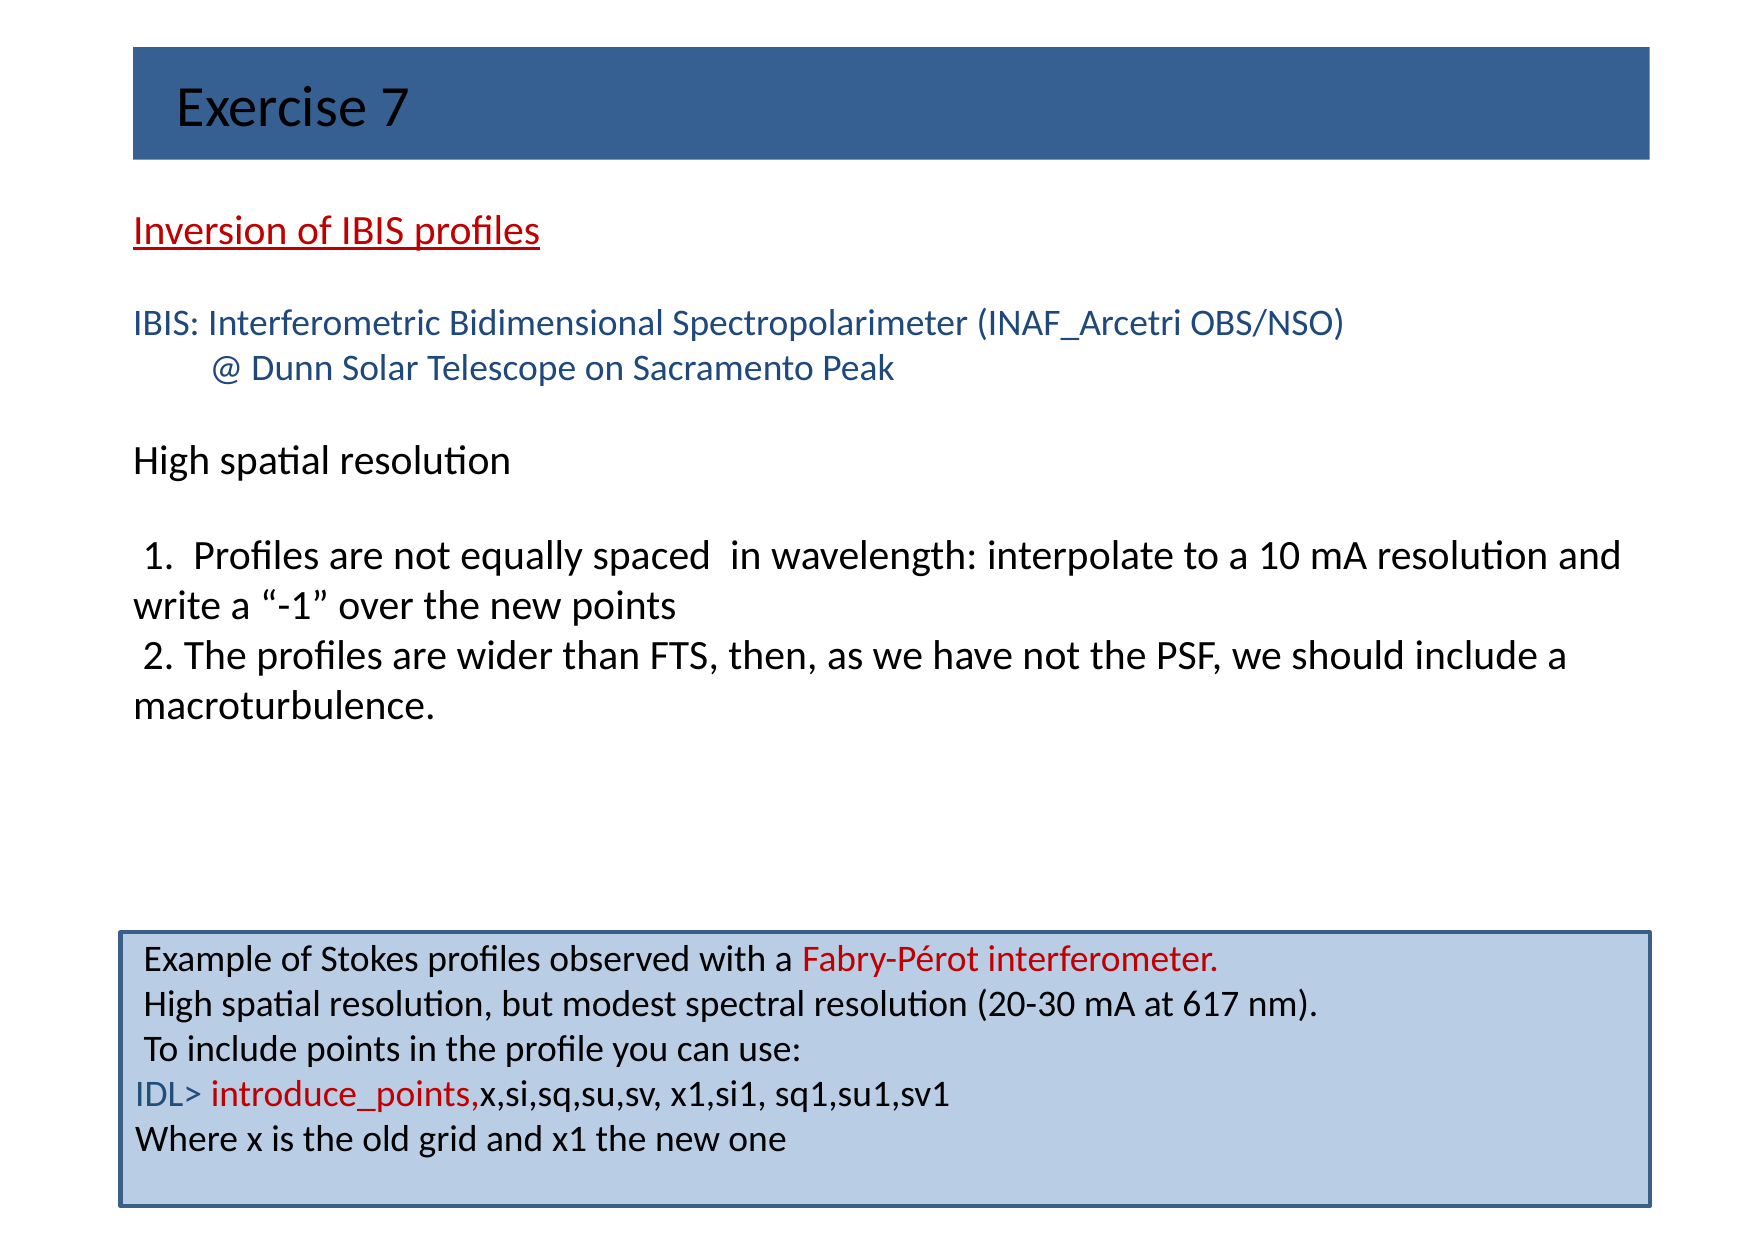

Exercise 7
Inversion of IBIS profiles

IBIS: Interferometric Bidimensional Spectropolarimeter (INAF_Arcetri OBS/NSO)
         @ Dunn Solar Telescope on Sacramento Peak

High spatial resolution

 1.  Profiles are not equally spaced  in wavelength: interpolate to a 10 mA resolution and write a “-1” over the new points
 2. The profiles are wider than FTS, then, as we have not the PSF, we should include a macroturbulence.

 Example of Stokes profiles observed with a Fabry-Pérot interferometer.
 High spatial resolution, but modest spectral resolution (20-30 mA at 617 nm).
 To include points in the profile you can use:
IDL> introduce_points,x,si,sq,su,sv, x1,si1, sq1,su1,sv1
Where x is the old grid and x1 the new one